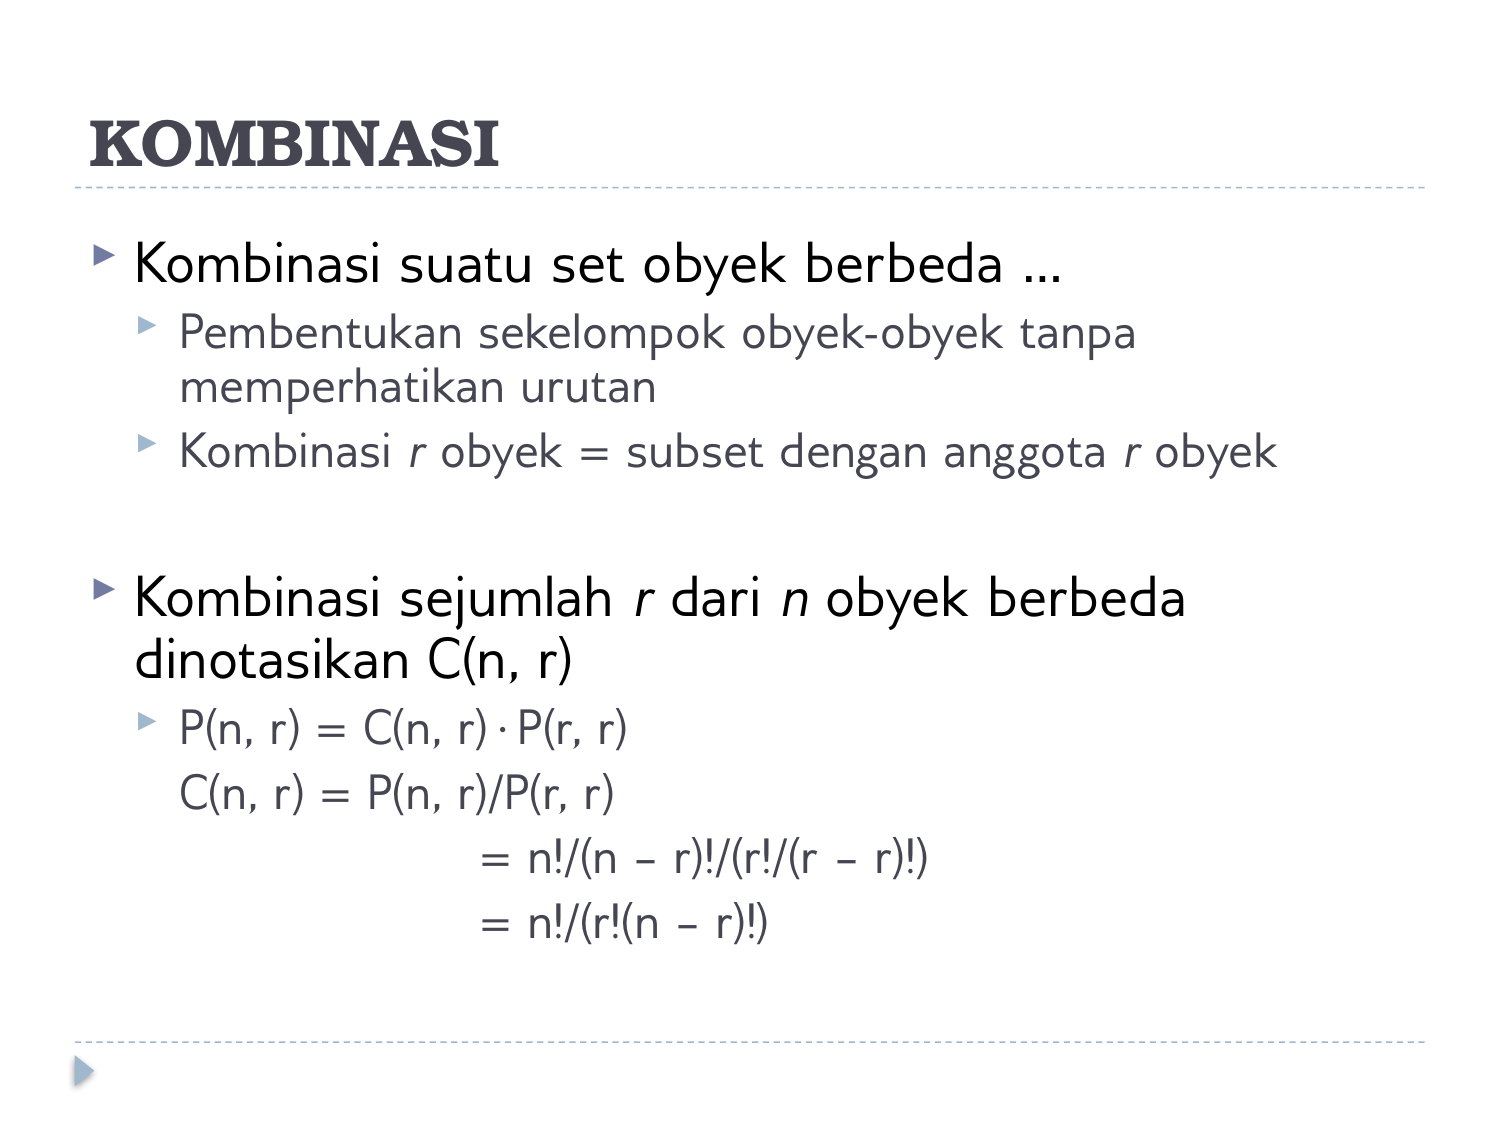

# KOMBINASI
Kombinasi suatu set obyek berbeda …
Pembentukan sekelompok obyek-obyek tanpa memperhatikan urutan
Kombinasi r obyek = subset dengan anggota r obyek

Kombinasi sejumlah r dari n obyek berbeda dinotasikan C(n, r)
P(n, r) = C(n, r)⋅P(r, r)
	C(n, r) = P(n, r)/P(r, r)
			= n!/(n – r)!/(r!/(r – r)!)
			= n!/(r!(n – r)!)